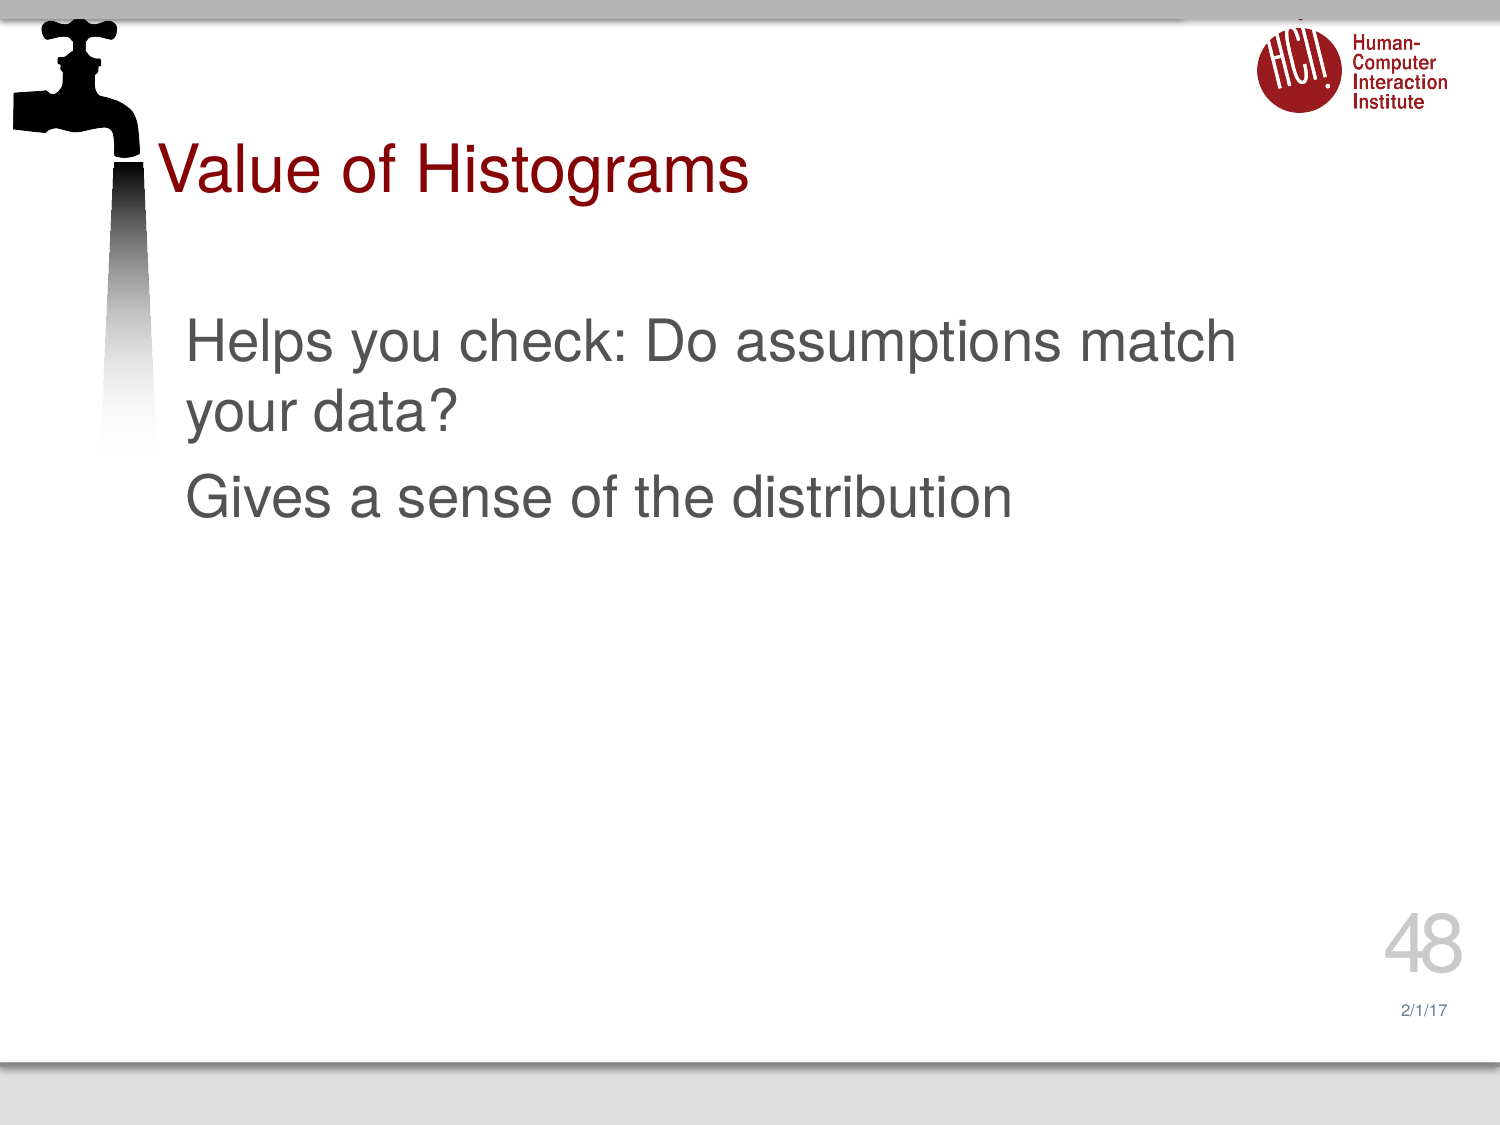

# Value of Histograms
Helps you check: Do assumptions match your data?
Gives a sense of the distribution

48
2/1/17